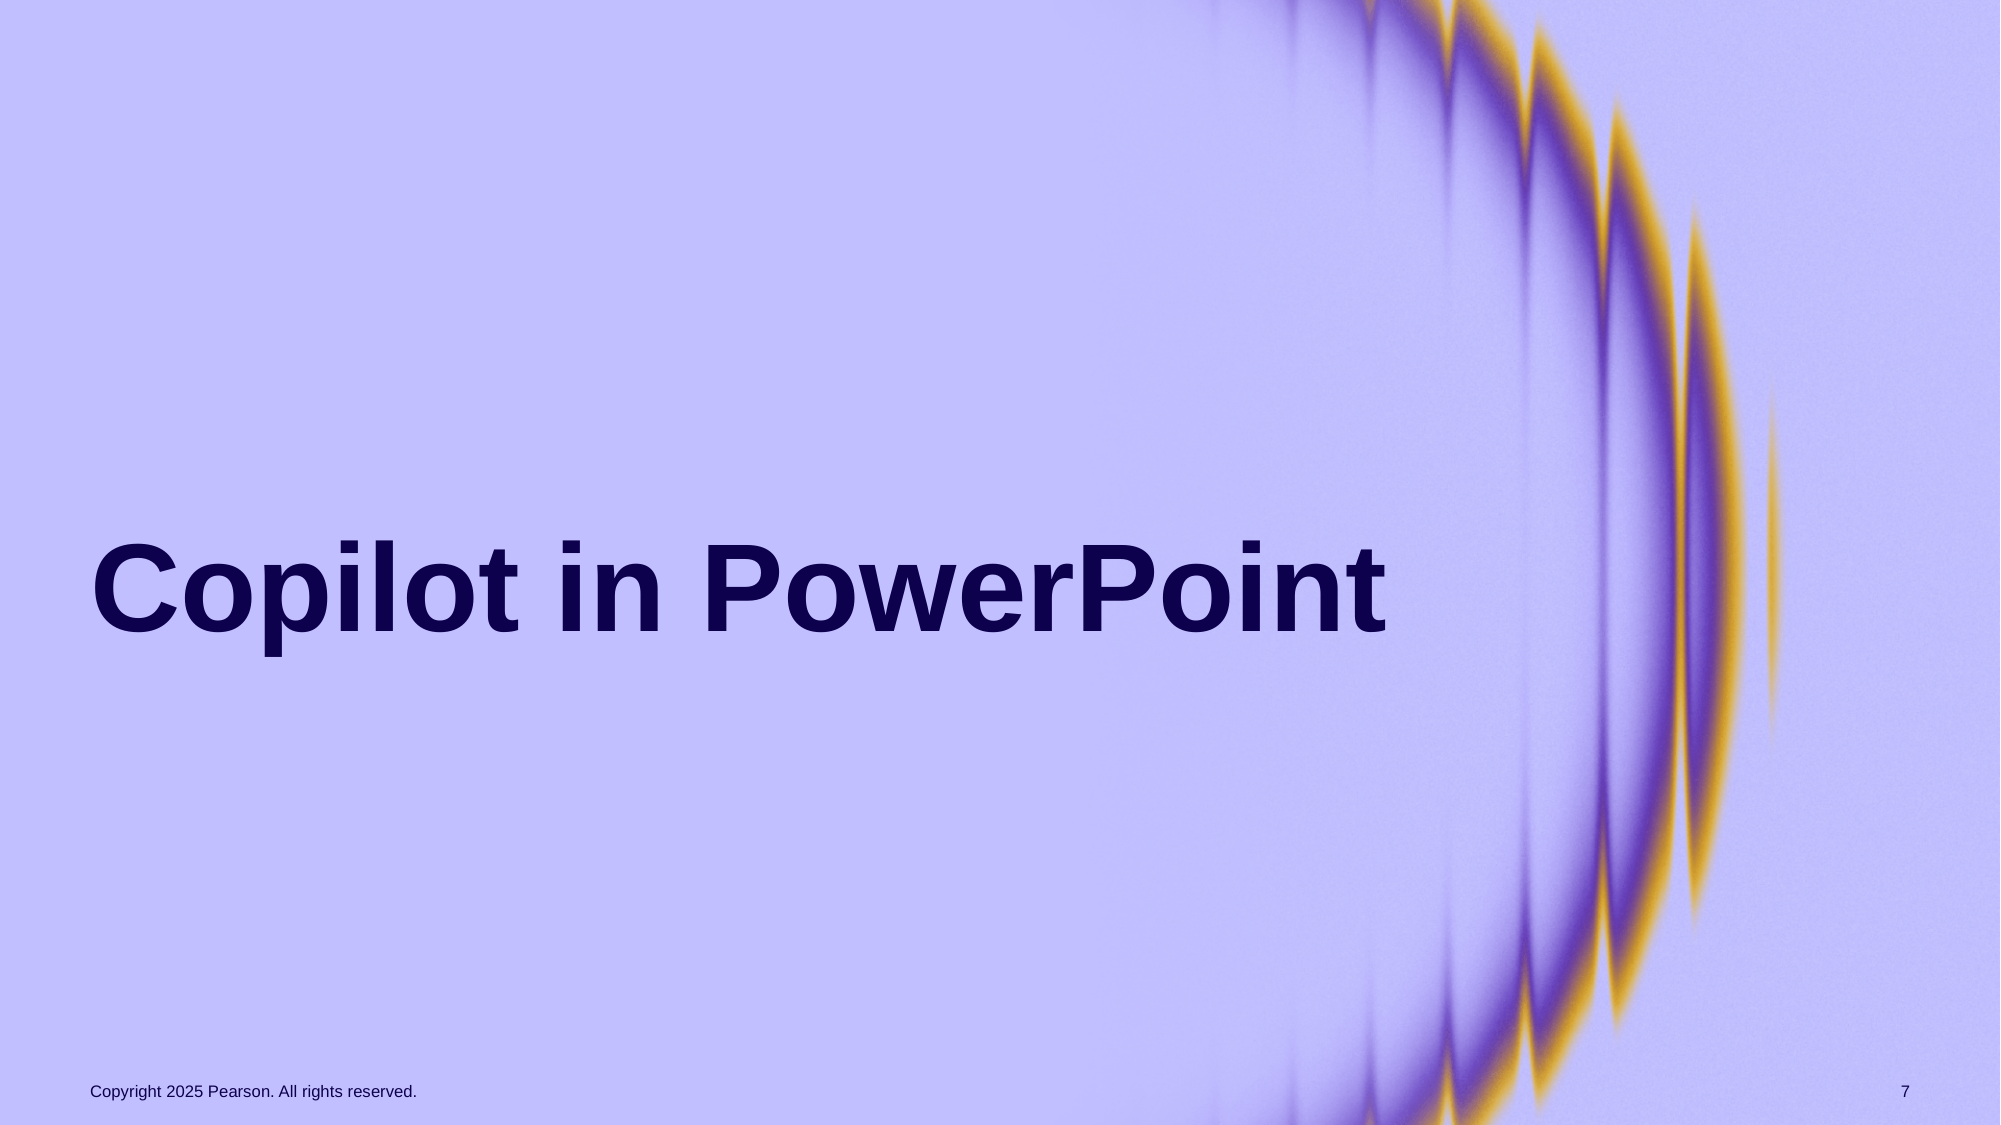

# Copilot in PowerPoint

Copyright 2025 Pearson. All rights reserved.
7